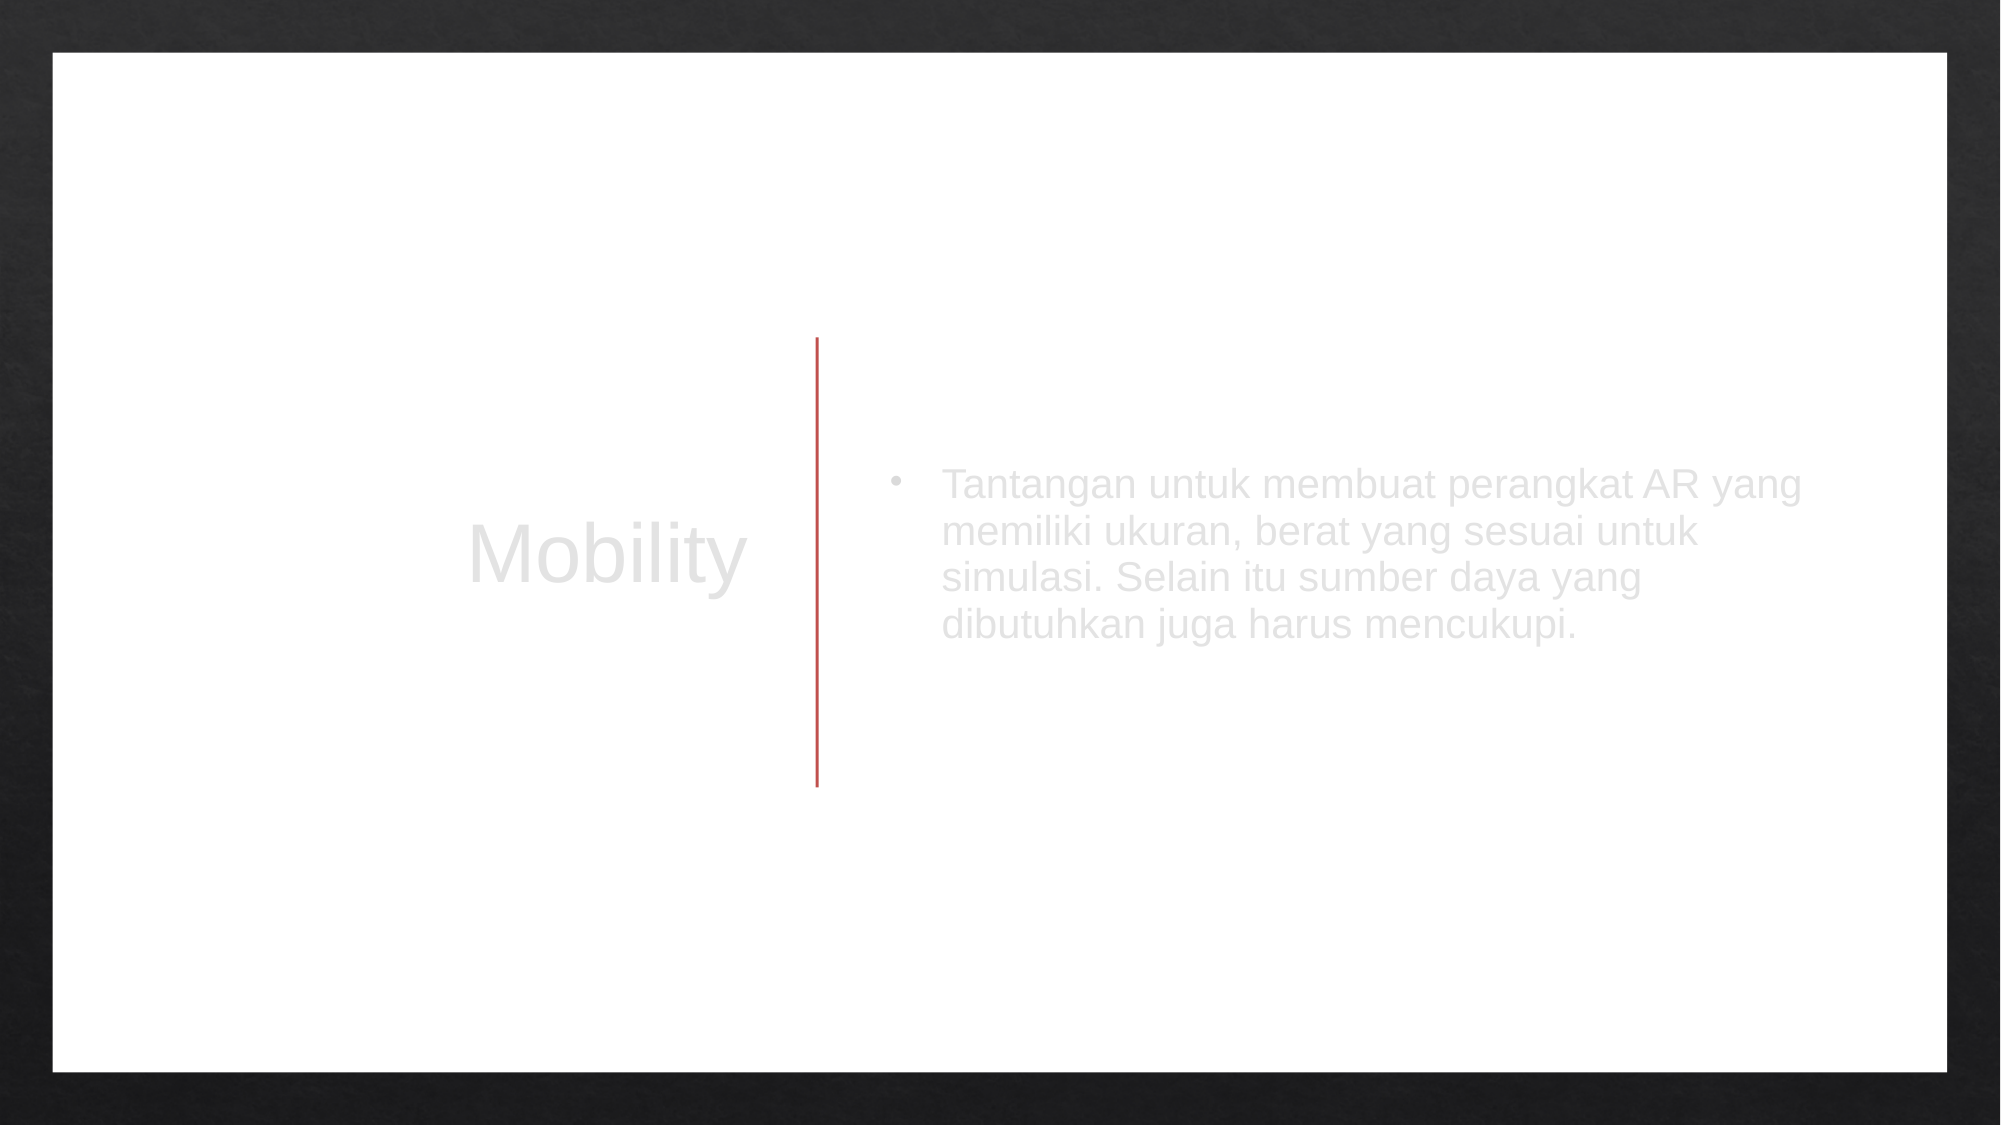

Mobility
Tantangan untuk membuat perangkat AR yang memiliki ukuran, berat yang sesuai untuk simulasi. Selain itu sumber daya yang dibutuhkan juga harus mencukupi.